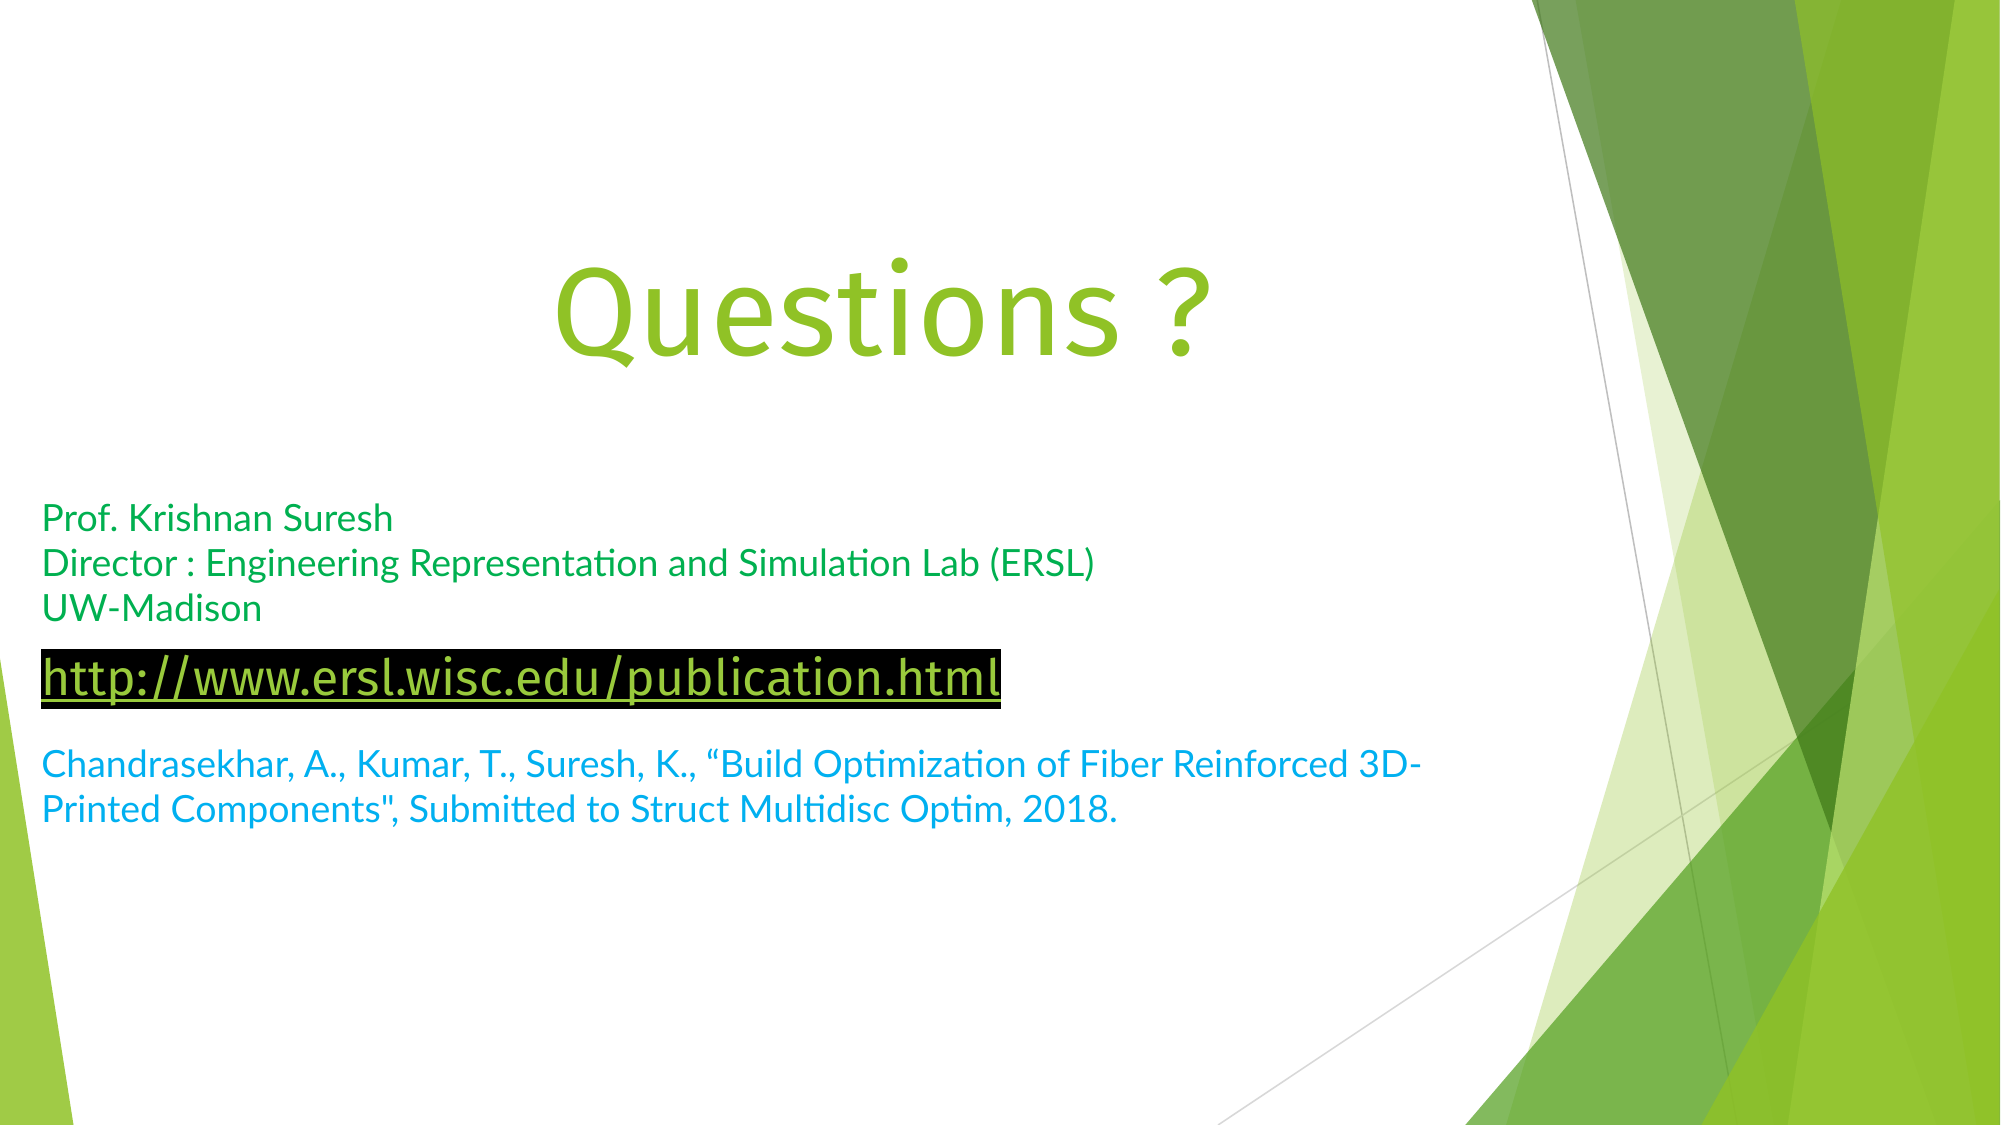

# Questions ?
Prof. Krishnan Suresh
Director : Engineering Representation and Simulation Lab (ERSL)
UW-Madison
http://www.ersl.wisc.edu/publication.html
Chandrasekhar, A., Kumar, T., Suresh, K., “Build Optimization of Fiber Reinforced 3D-Printed Components", Submitted to Struct Multidisc Optim, 2018.